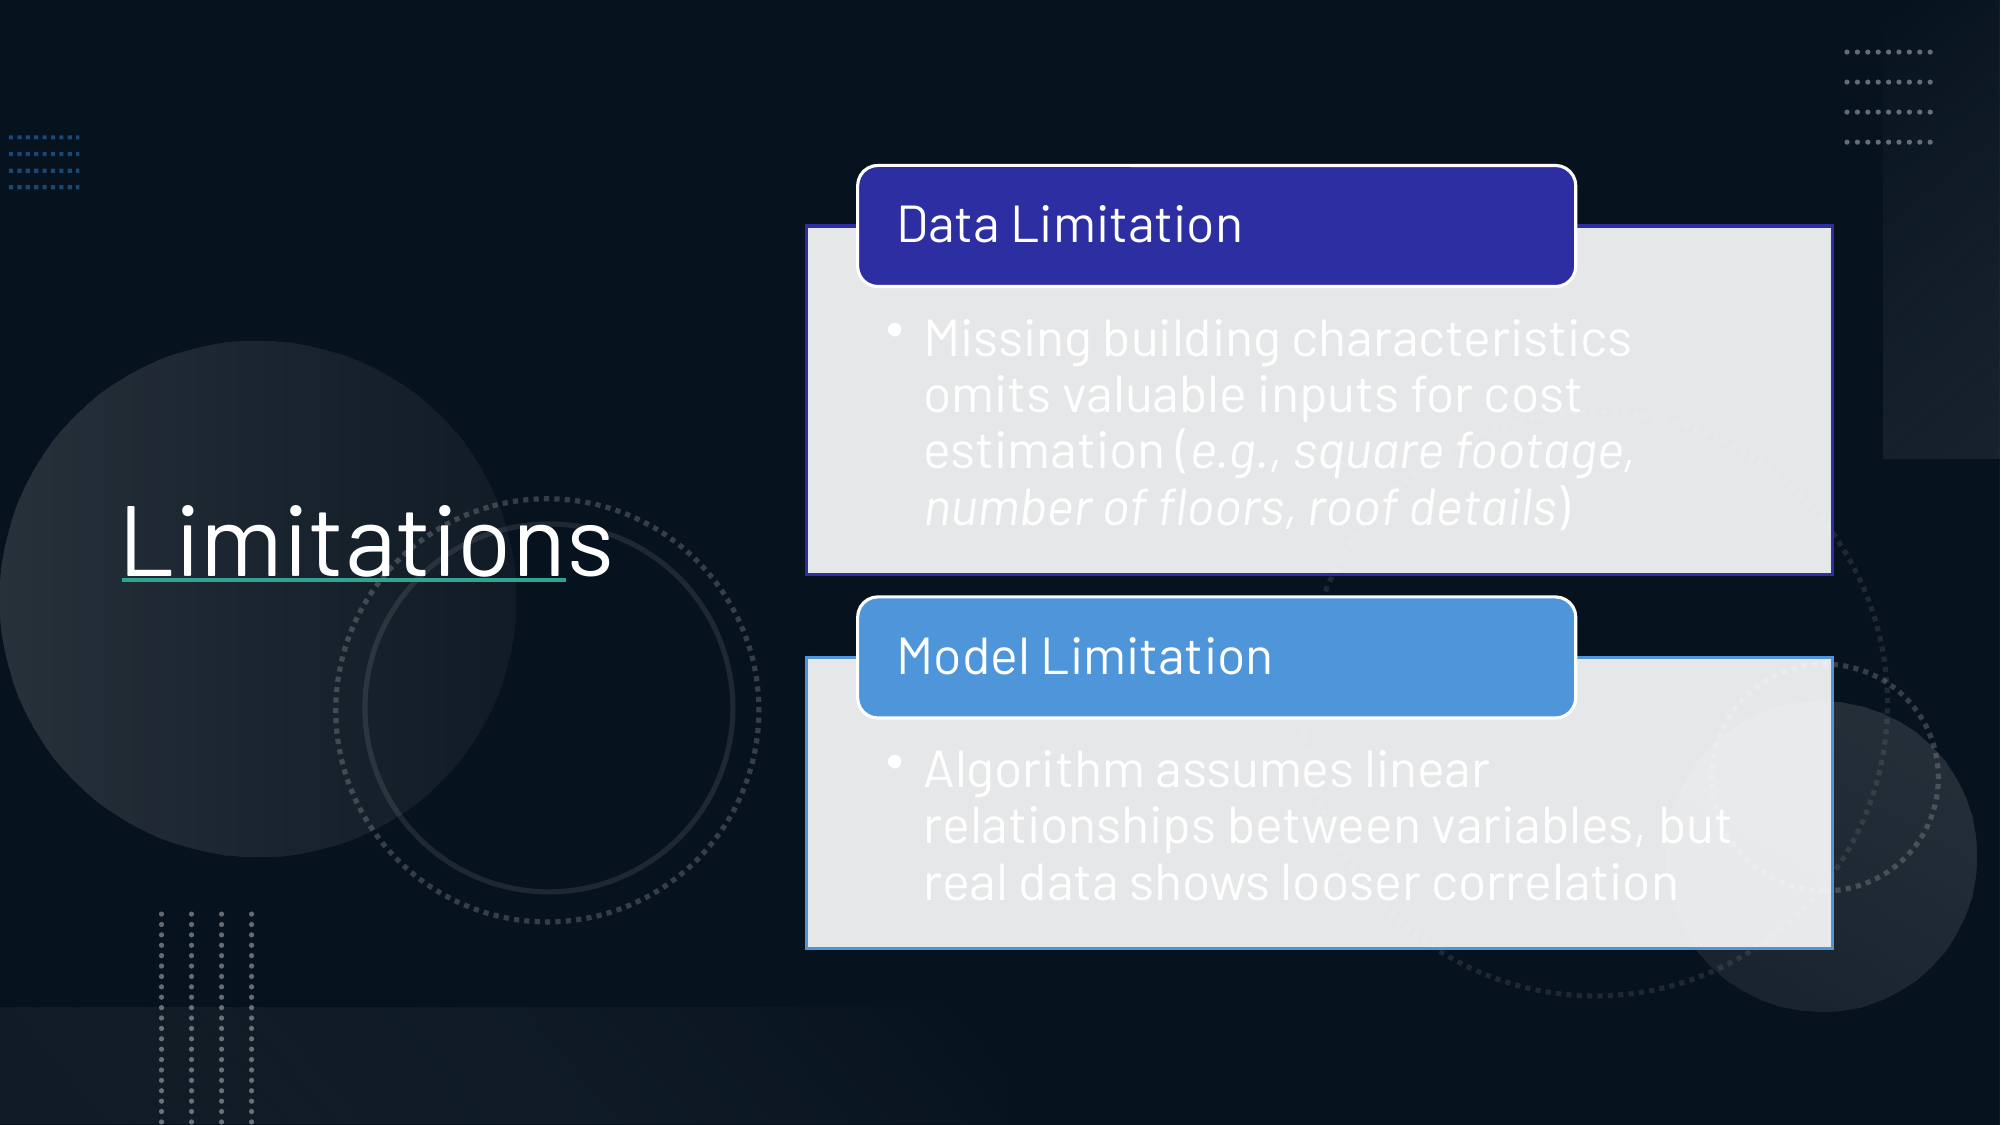

# Limitations
Missing building characteristics omits valuable inputs for cost estimation (e.g., square footage, number of floors, roof details)
Data Limitation
Algorithm assumes linear relationships between variables, but real data shows looser correlation
Model Limitation